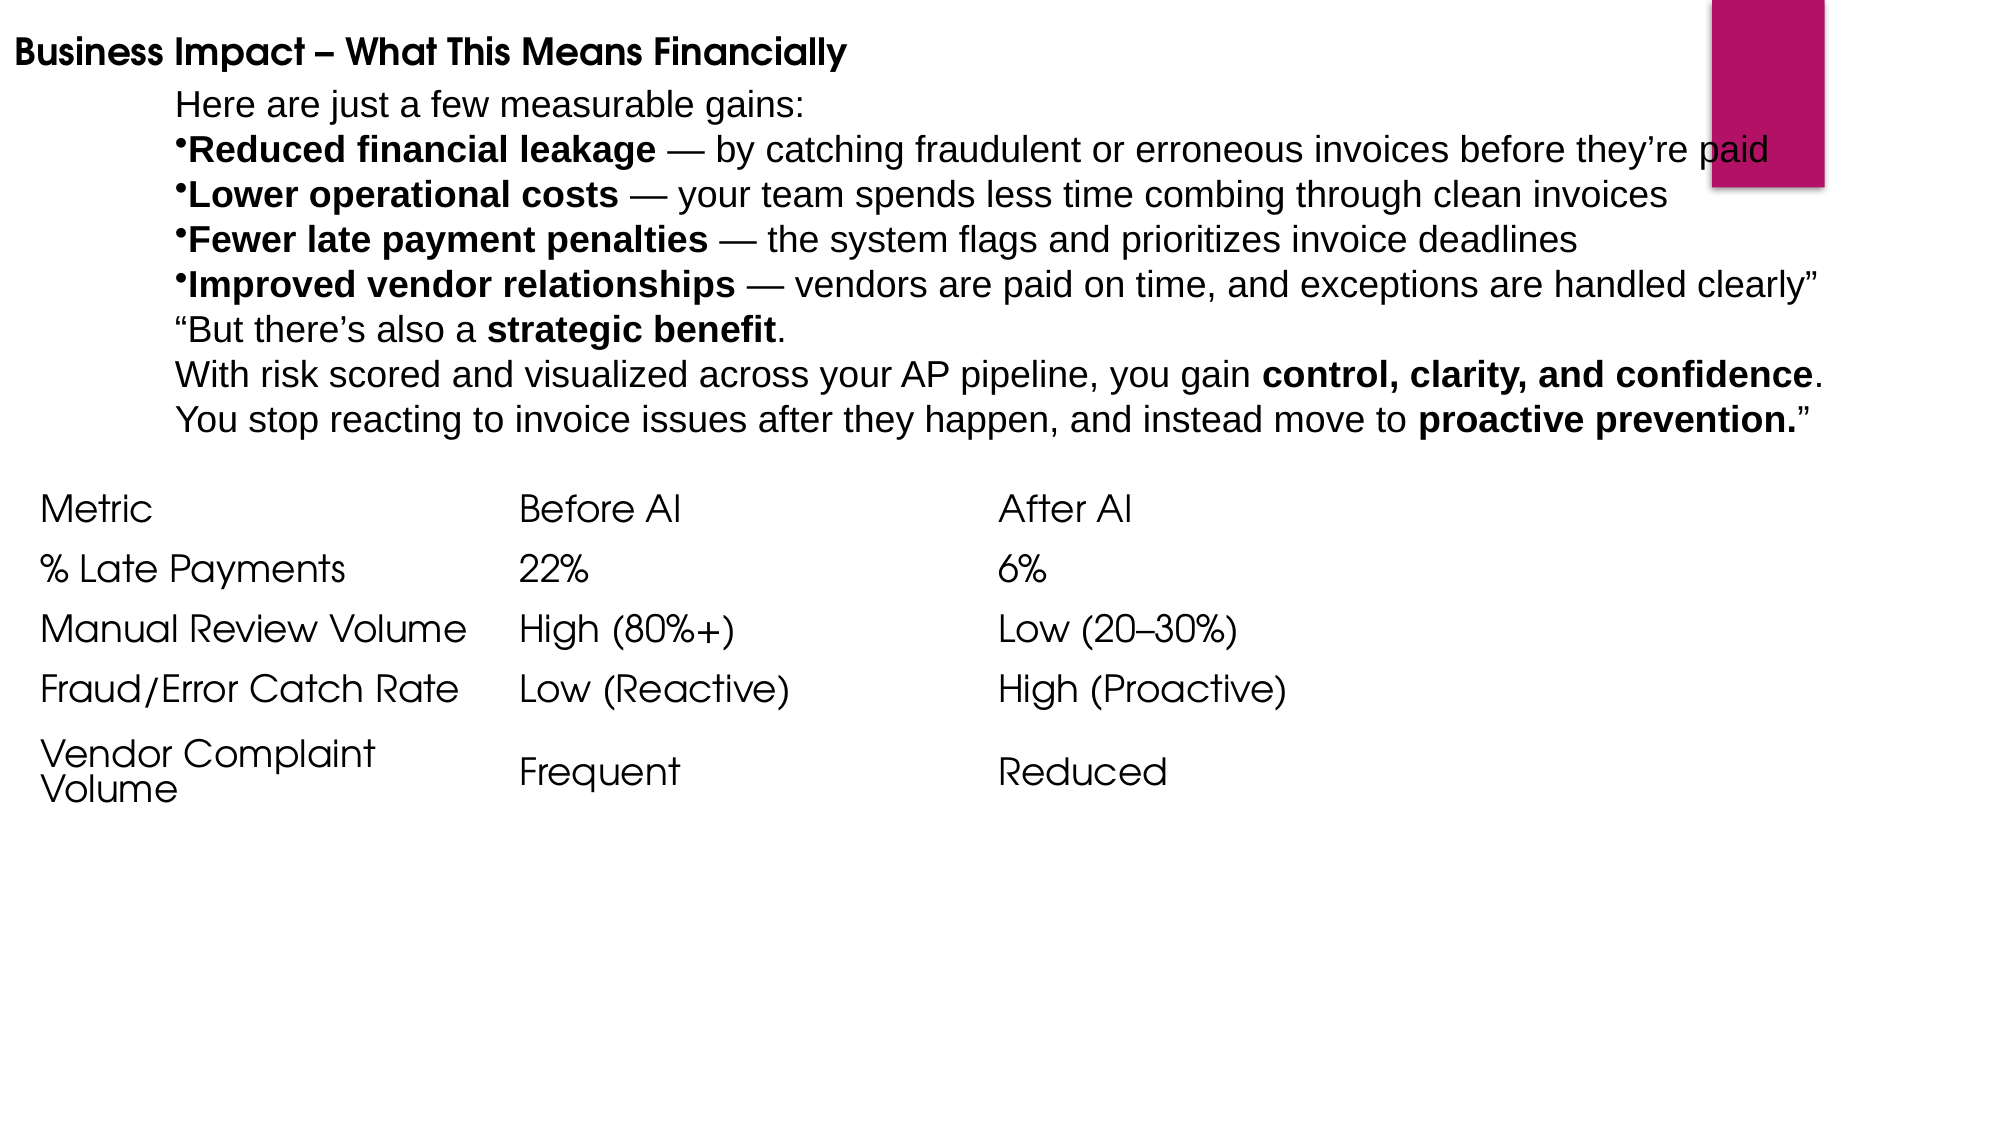

Business Impact – What This Means Financially
Here are just a few measurable gains:
Reduced financial leakage — by catching fraudulent or erroneous invoices before they’re paid
Lower operational costs — your team spends less time combing through clean invoices
Fewer late payment penalties — the system flags and prioritizes invoice deadlines
Improved vendor relationships — vendors are paid on time, and exceptions are handled clearly”
“But there’s also a strategic benefit.
With risk scored and visualized across your AP pipeline, you gain control, clarity, and confidence.
You stop reacting to invoice issues after they happen, and instead move to proactive prevention.”
| Metric | Before AI | After AI |
| --- | --- | --- |
| % Late Payments | 22% | 6% |
| Manual Review Volume | High (80%+) | Low (20–30%) |
| Fraud/Error Catch Rate | Low (Reactive) | High (Proactive) |
| Vendor Complaint Volume | Frequent | Reduced |